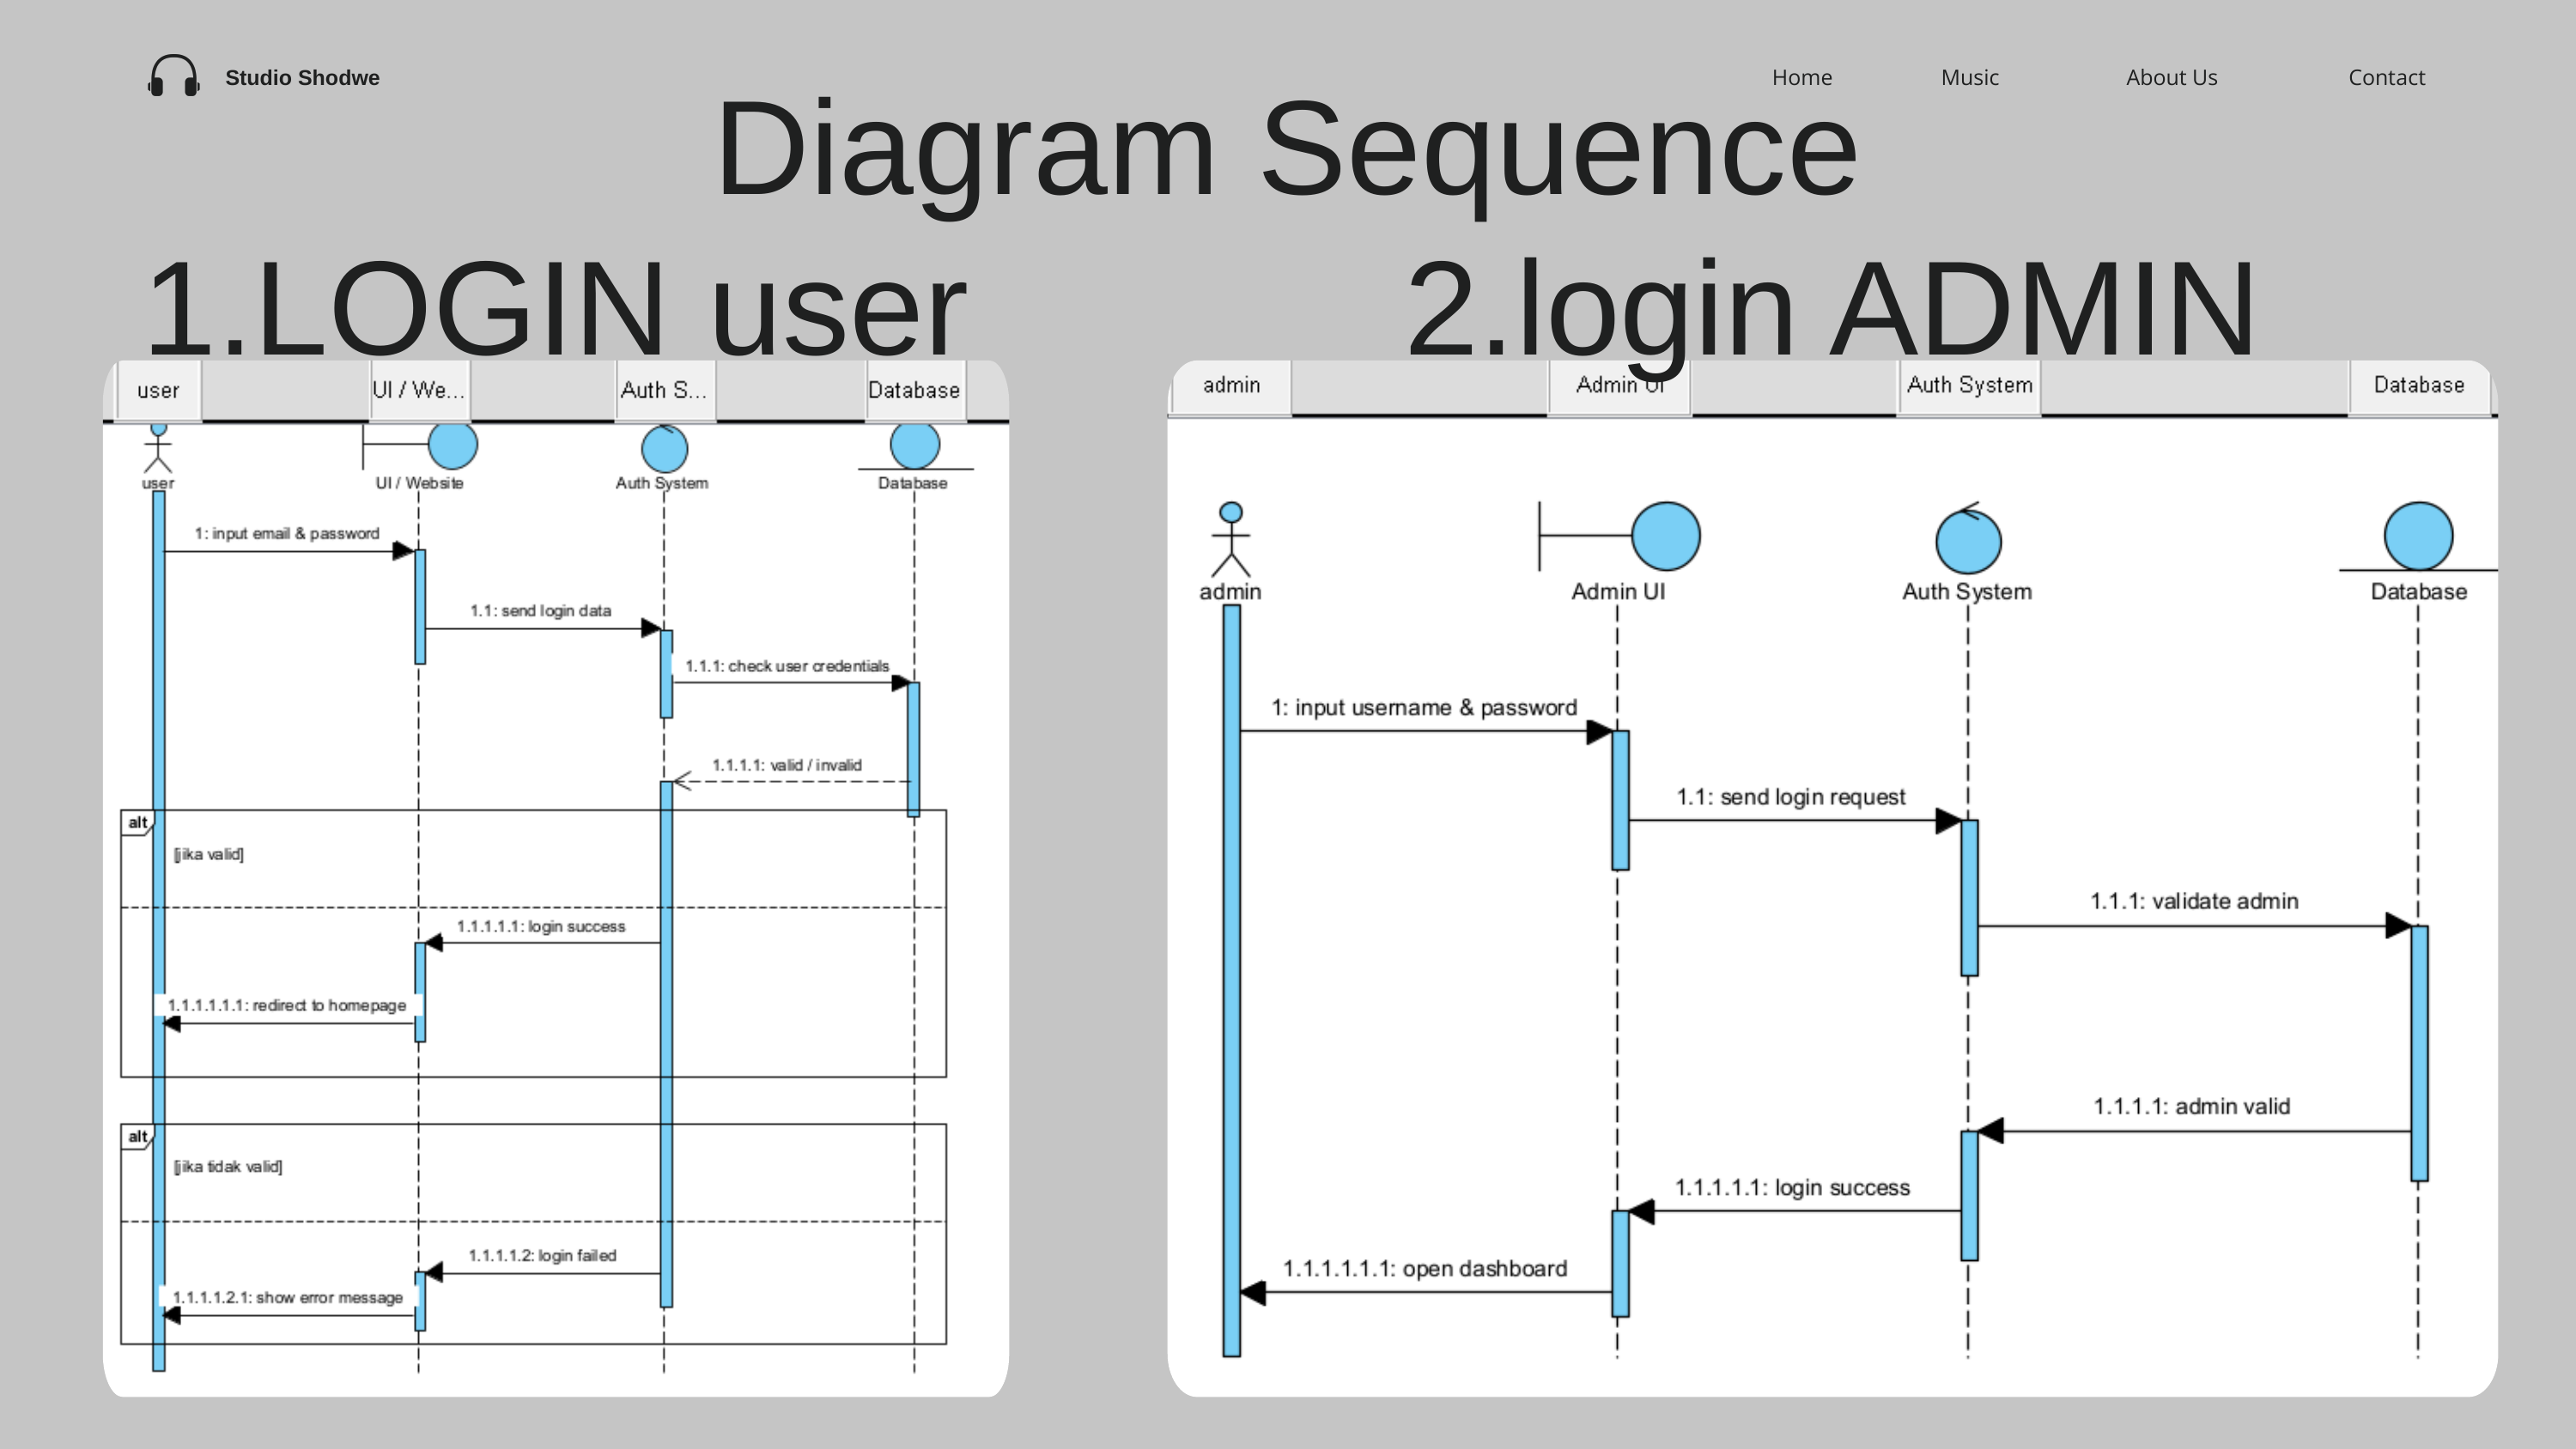

Diagram Sequence

Home
Music
About Us
Contact
Studio Shodwe
1.LOGIN user
2.login ADMIN